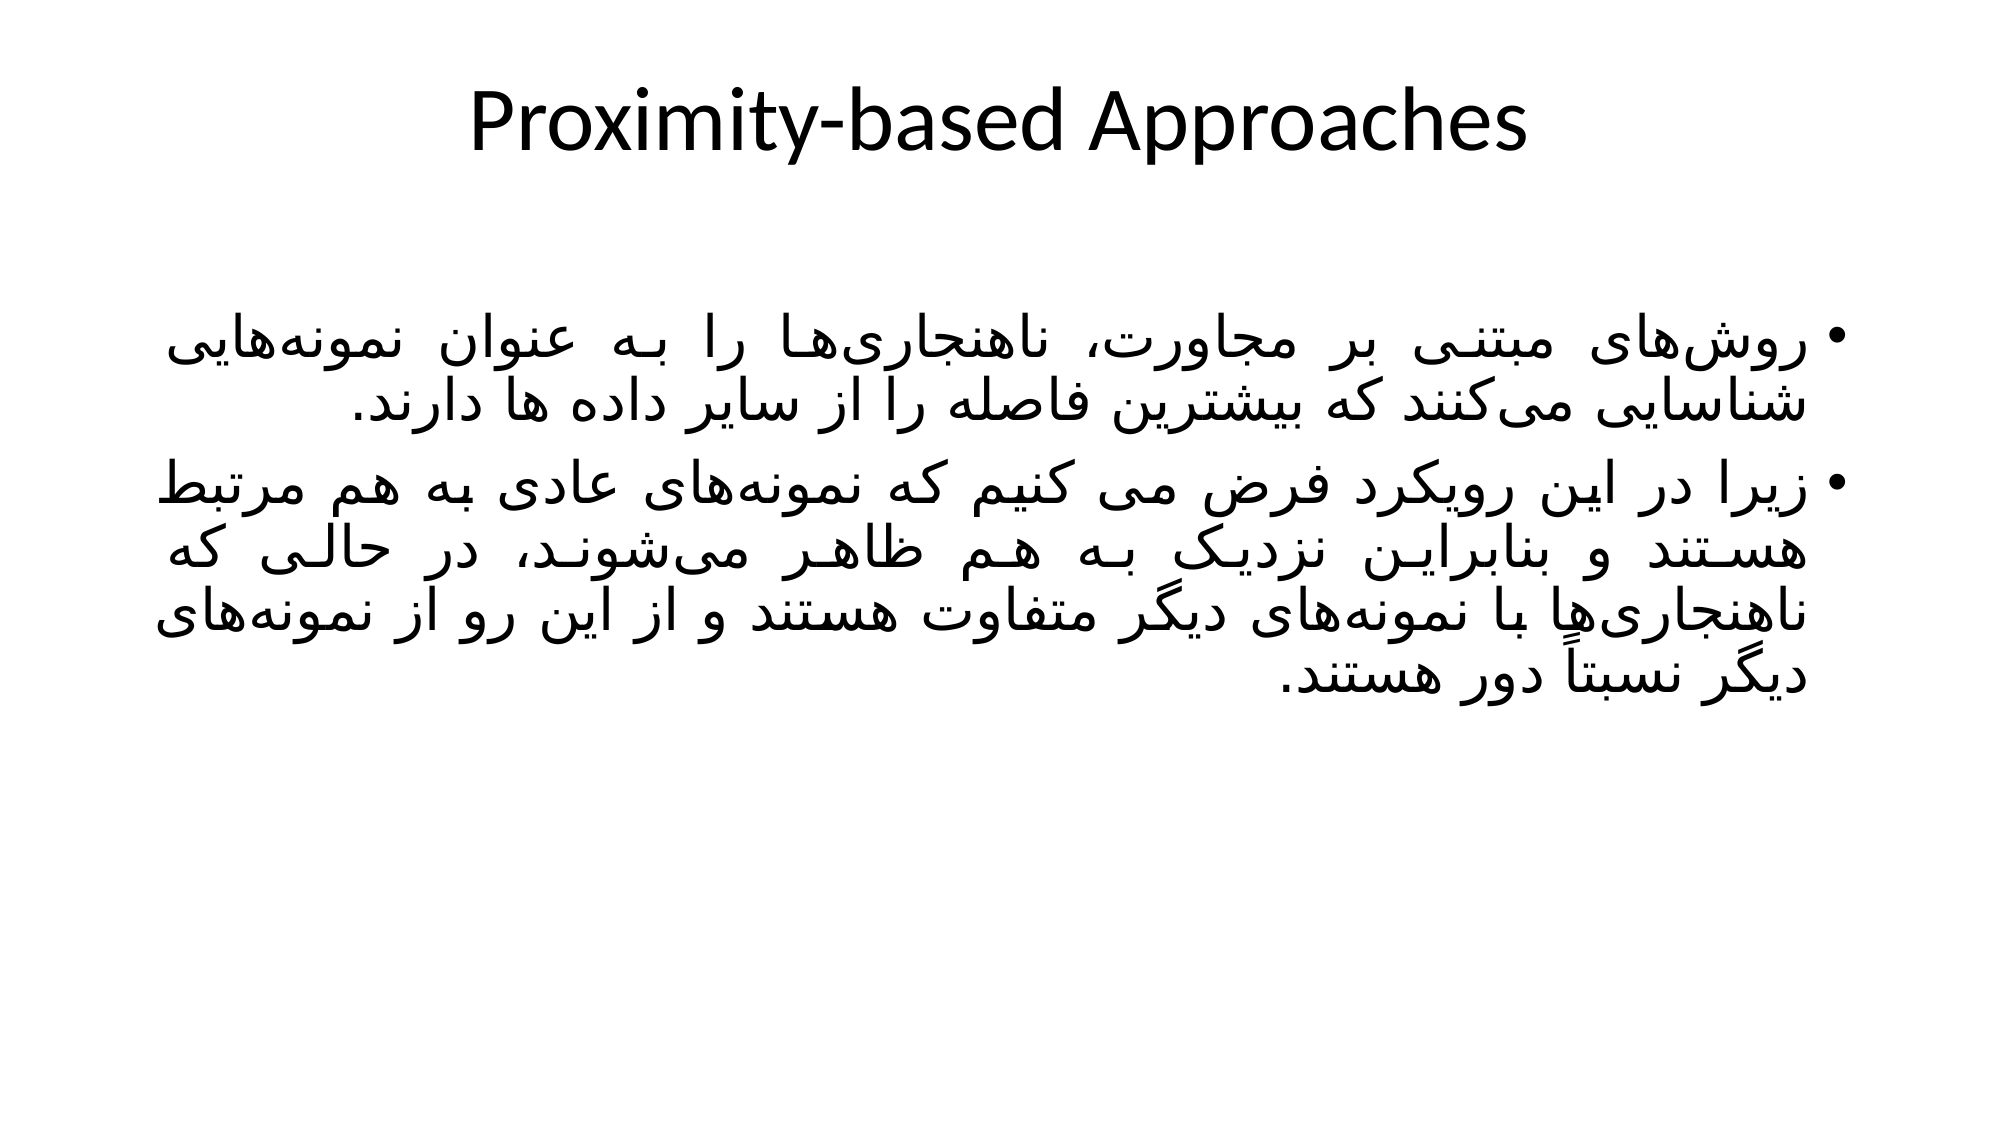

# Proximity-based Approaches
روش‌های مبتنی بر مجاورت، ناهنجاری‌ها را به عنوان نمونه‌هایی شناسایی می‌کنند که بیشترین فاصله را از سایر داده ها دارند.
زیرا در این رویکرد فرض می کنیم که نمونه‌های عادی به هم مرتبط هستند و بنابراین نزدیک به هم ظاهر می‌شوند، در حالی که ناهنجاری‌ها با نمونه‌های دیگر متفاوت هستند و از این رو از نمونه‌های دیگر نسبتاً دور هستند.